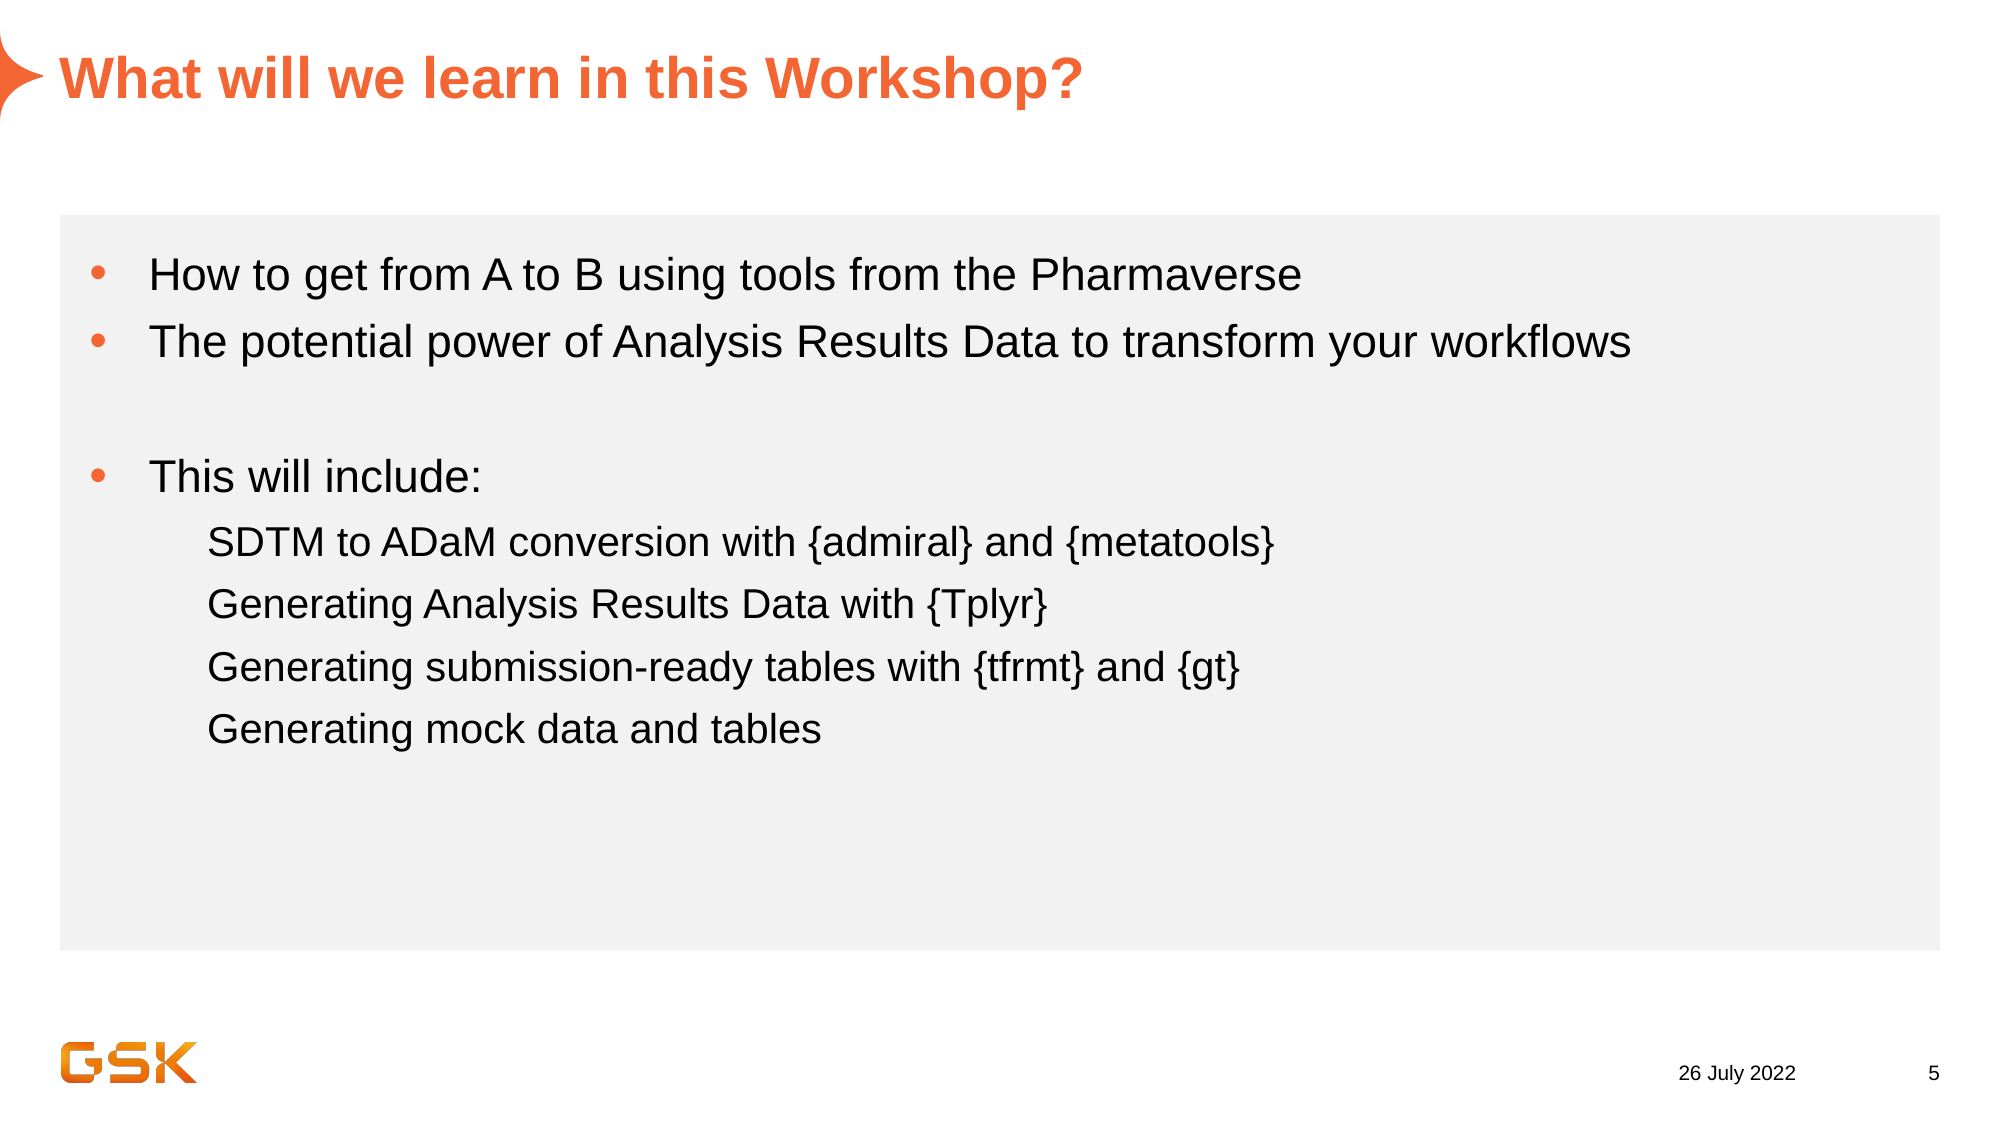

# What will we learn in this Workshop?

How to get from A to B using tools from the Pharmaverse
The potential power of Analysis Results Data to transform your workflows

This will include:
SDTM to ADaM conversion with {admiral} and {metatools}
Generating Analysis Results Data with {Tplyr}
Generating submission-ready tables with {tfrmt} and {gt}
Generating mock data and tables

26 July 2022
5